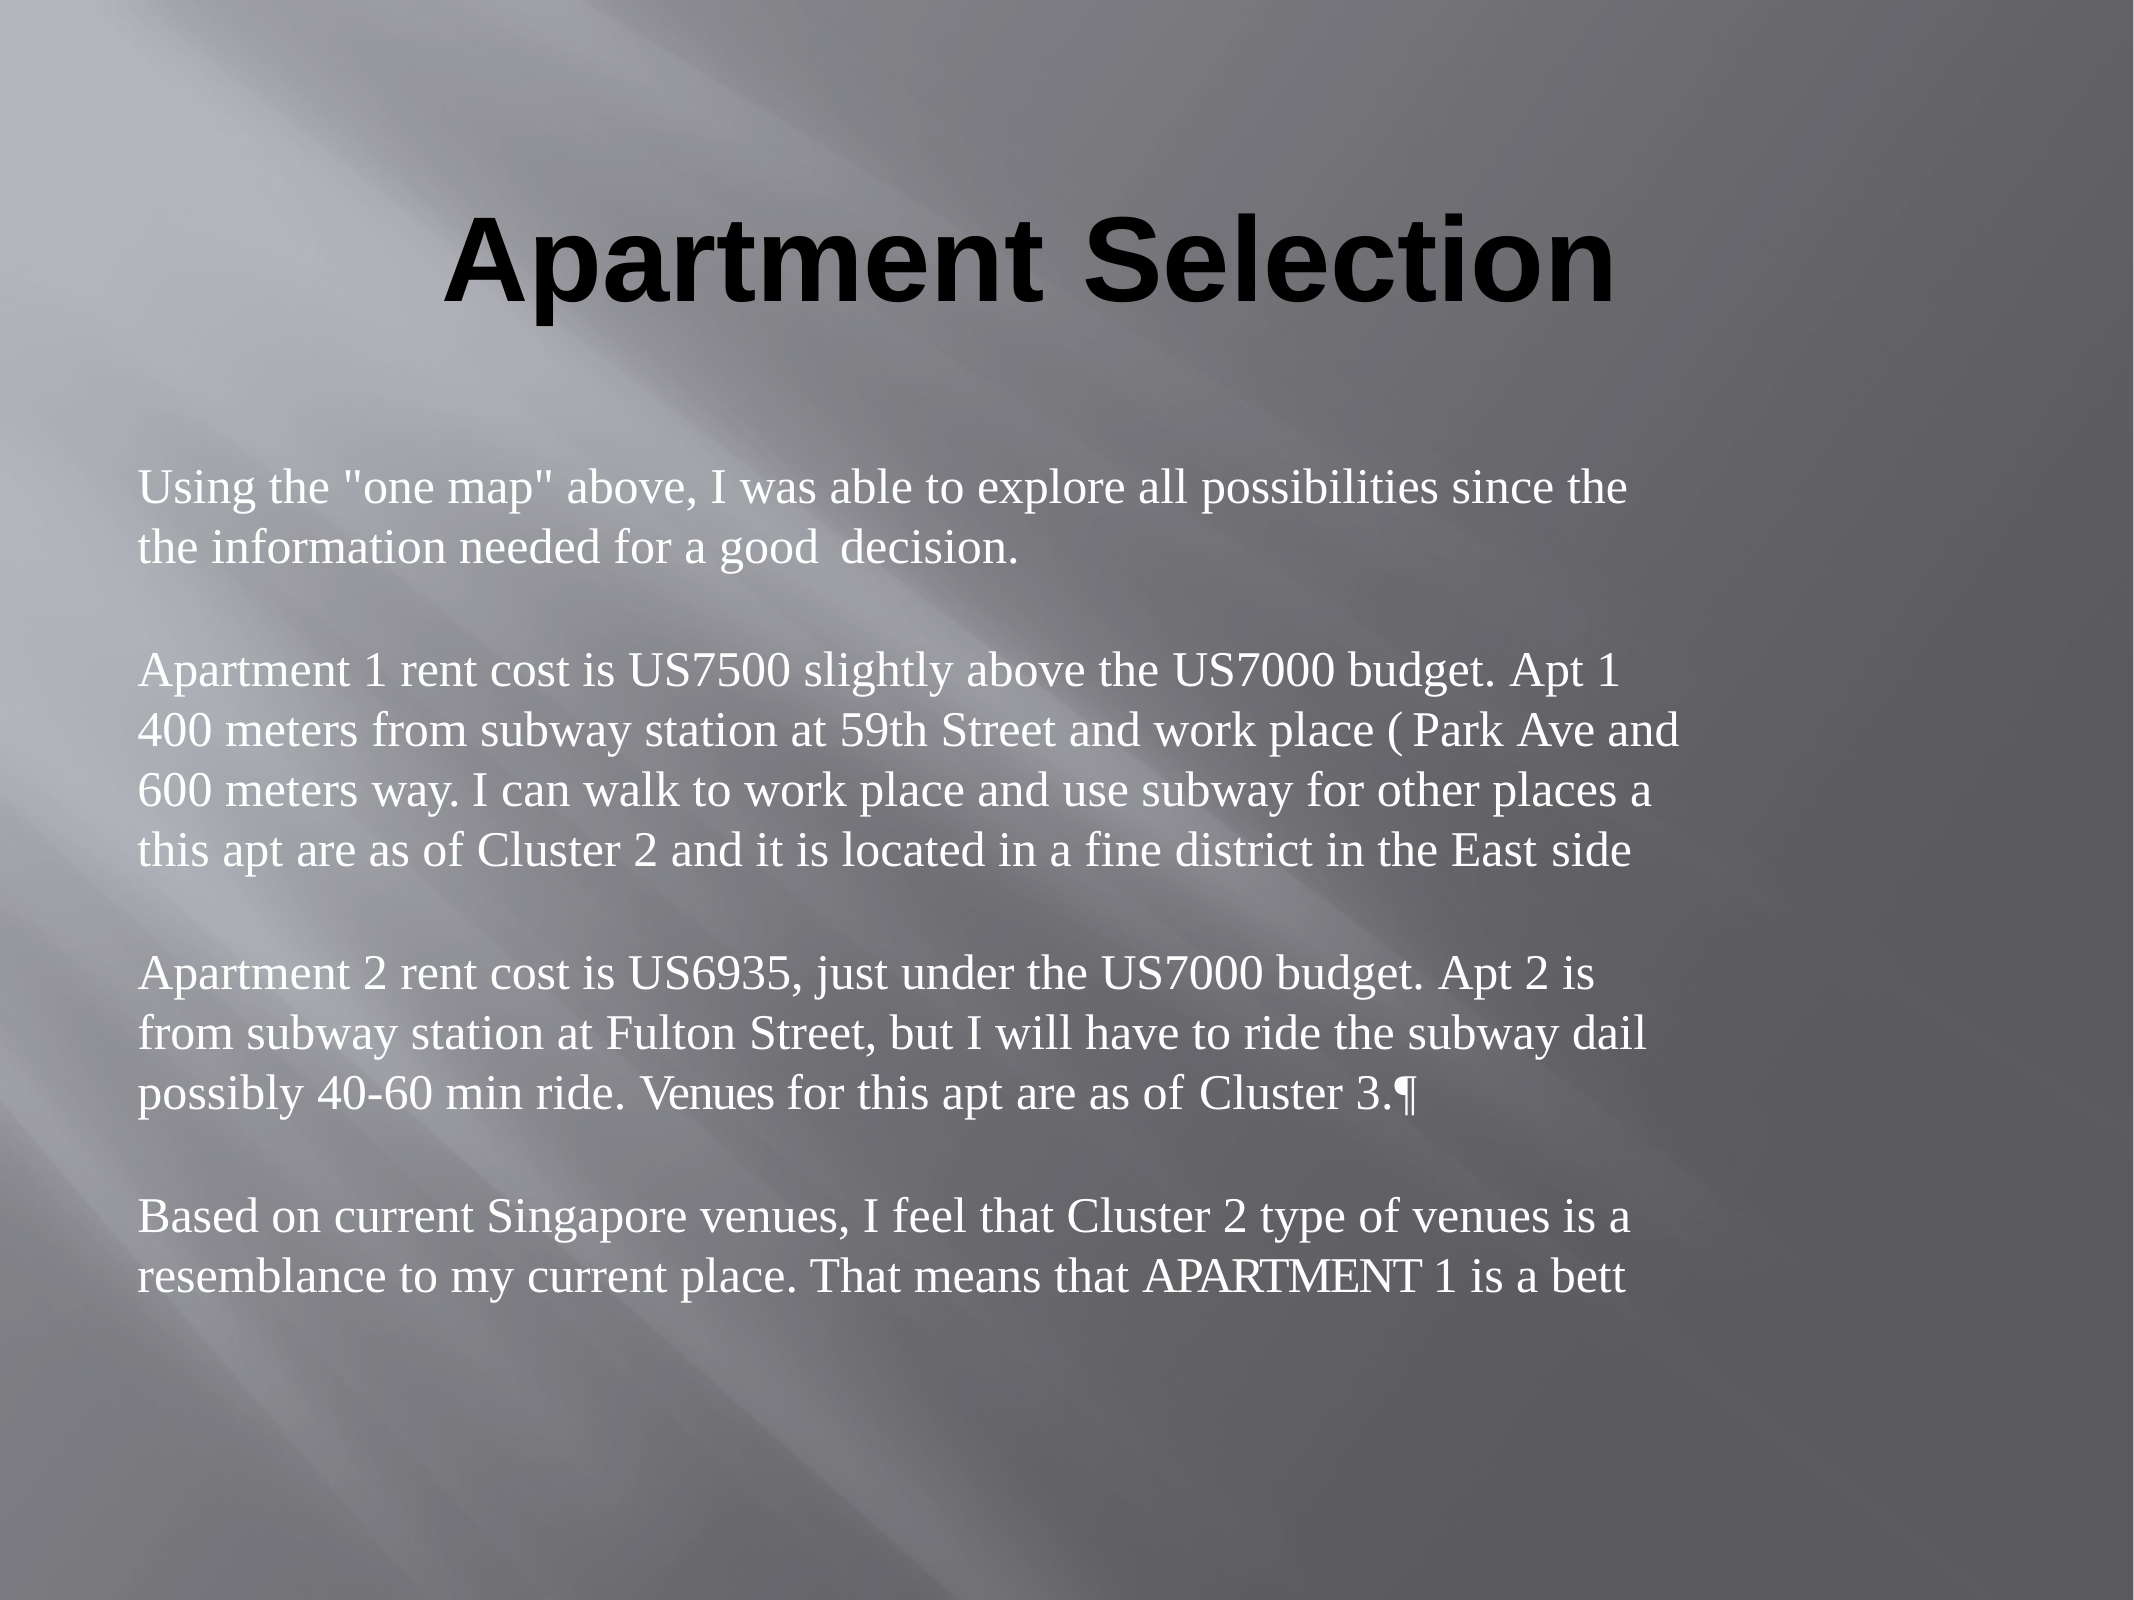

# Apartment Selection
Using the "one map" above, I was able to explore all possibilities since the  the information needed for a good decision.

Apartment 1 rent cost is US7500 slightly above the US7000 budget. Apt 1  400 meters from subway station at 59th Street and work place ( Park Ave and  600 meters way. I can walk to work place and use subway for other places a  this apt are as of Cluster 2 and it is located in a fine district in the East side

Apartment 2 rent cost is US6935, just under the US7000 budget. Apt 2 is  from subway station at Fulton Street, but I will have to ride the subway dail  possibly 40-60 min ride. Venues for this apt are as of Cluster 3.¶

Based on current Singapore venues, I feel that Cluster 2 type of venues is a  resemblance to my current place. That means that APARTMENT 1 is a bett